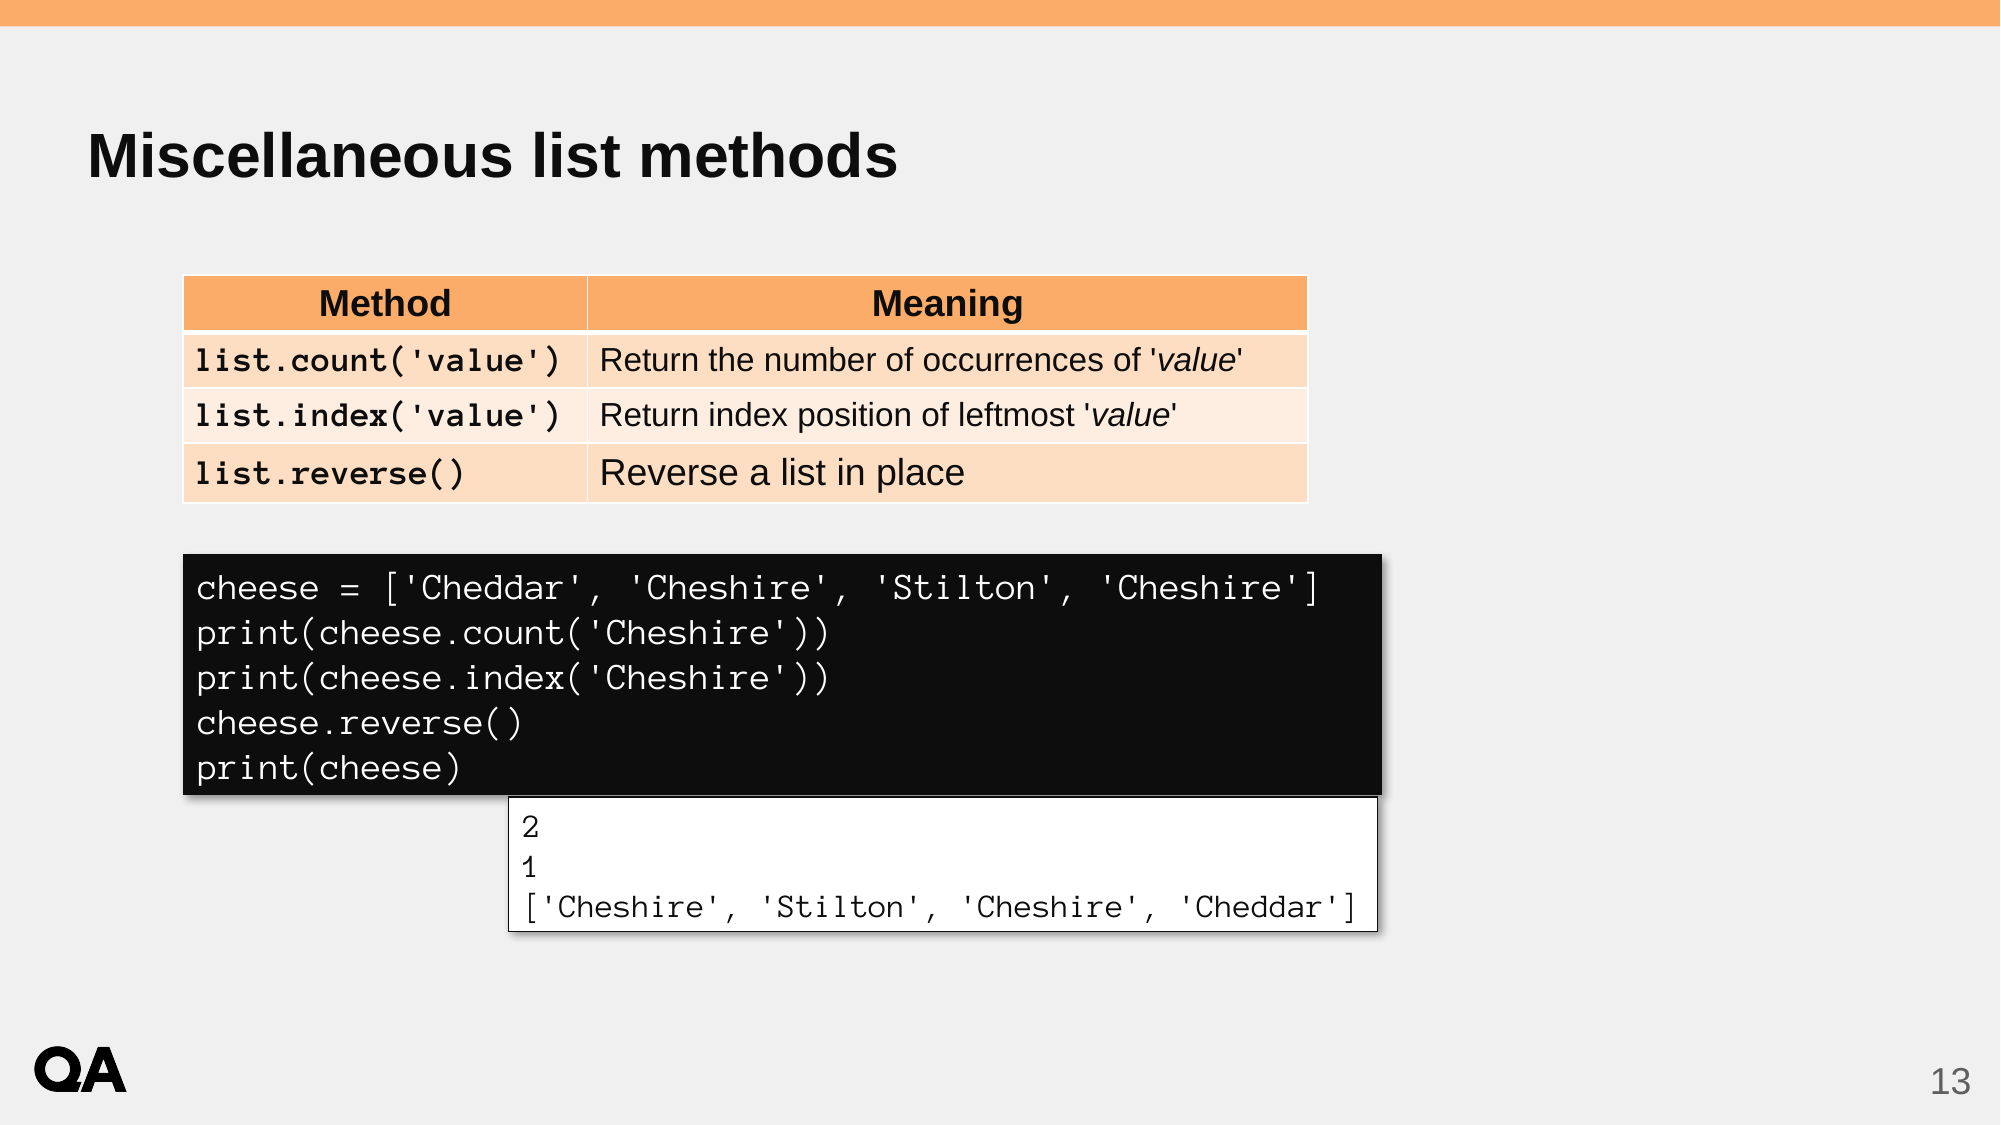

# Miscellaneous list methods
| Method | Meaning |
| --- | --- |
| list.count('value') | Return the number of occurrences of 'value' |
| list.index('value') | Return index position of leftmost 'value' |
| list.reverse() | Reverse a list in place |
cheese = ['Cheddar', 'Cheshire', 'Stilton', 'Cheshire']
print(cheese.count('Cheshire'))
print(cheese.index('Cheshire'))
cheese.reverse()
print(cheese)
2
1
['Cheshire', 'Stilton', 'Cheshire', 'Cheddar']
13